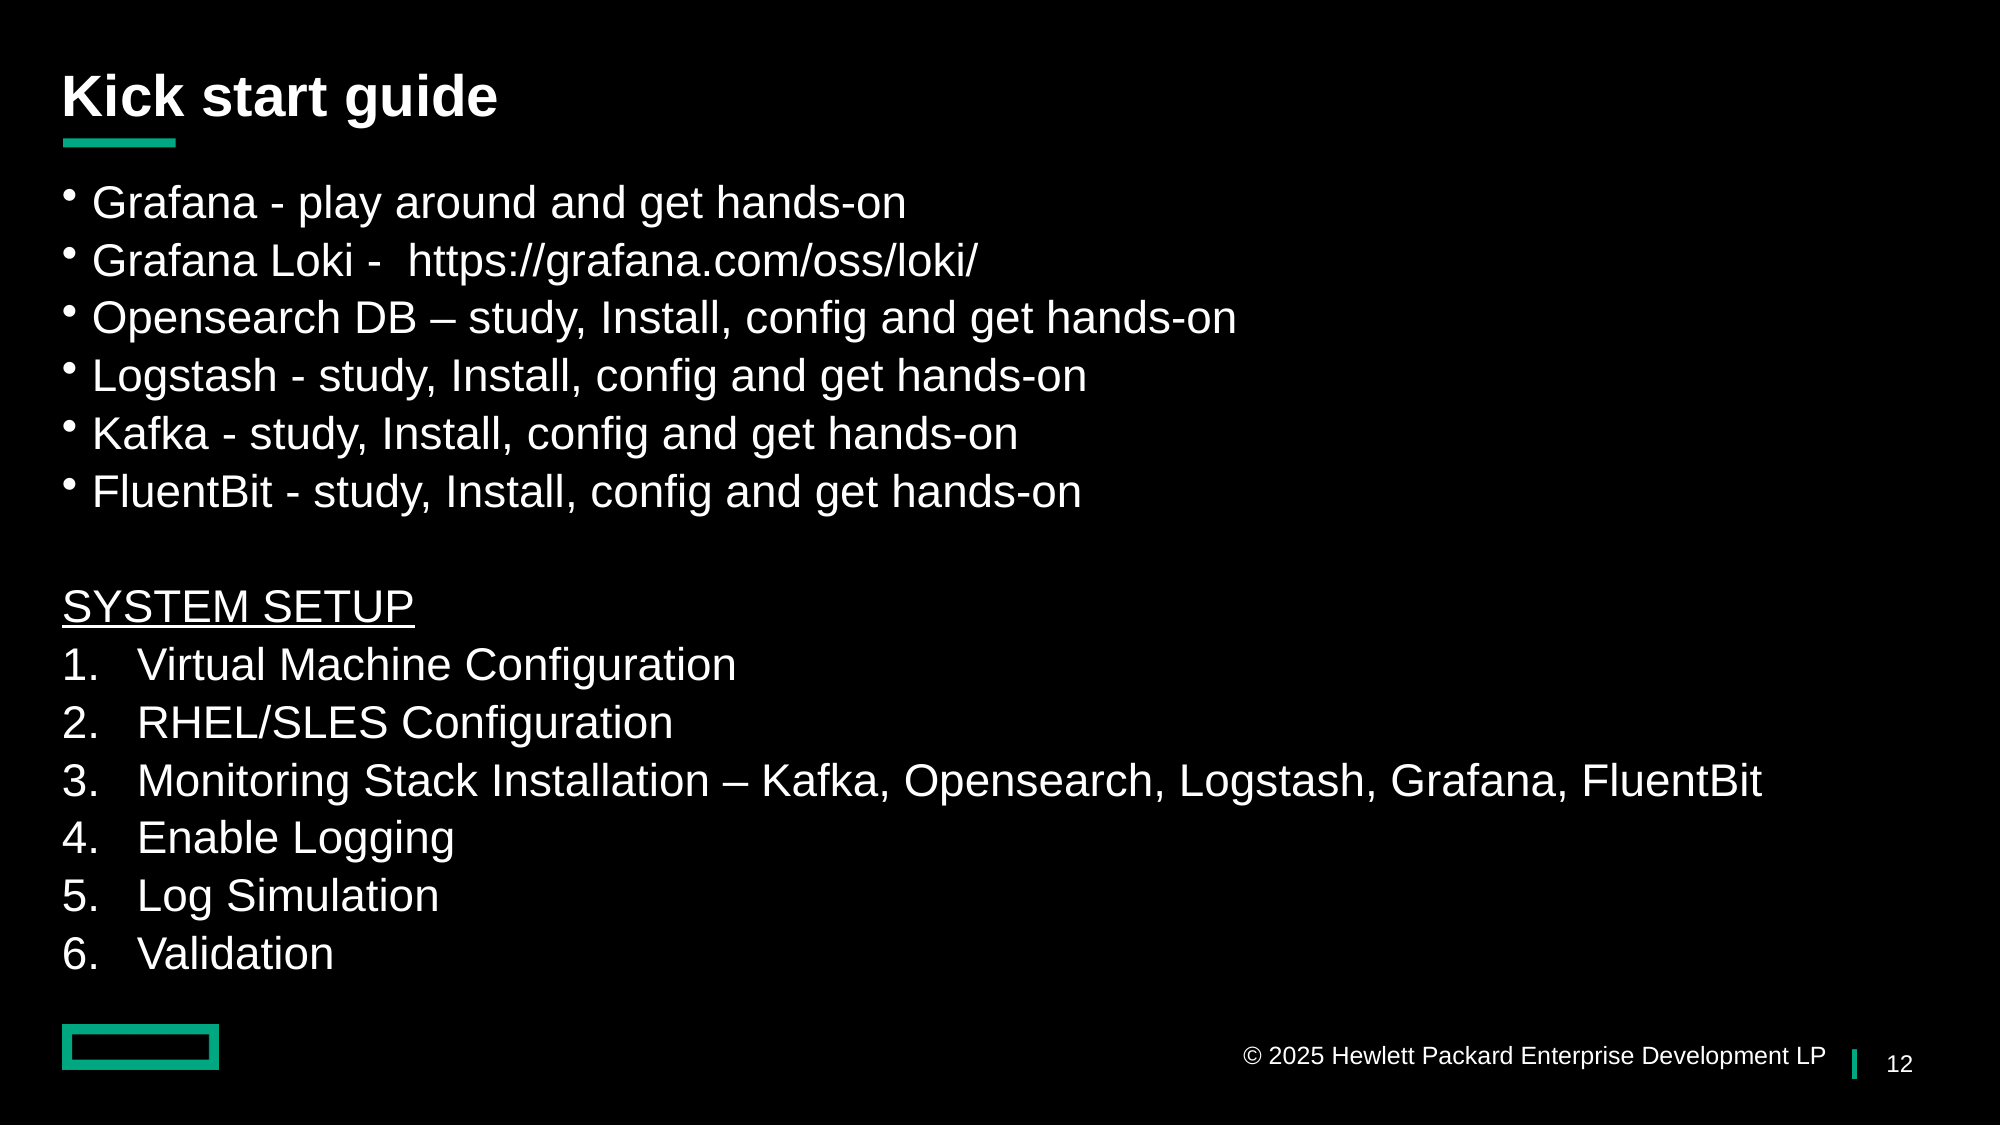

# Kick start guide
Grafana - play around and get hands-on
Grafana Loki -  https://grafana.com/oss/loki/
Opensearch DB – study, Install, config and get hands-on
Logstash - study, Install, config and get hands-on
Kafka - study, Install, config and get hands-on
FluentBit - study, Install, config and get hands-on

SYSTEM SETUP
Virtual Machine Configuration
RHEL/SLES Configuration
Monitoring Stack Installation – Kafka, Opensearch, Logstash, Grafana, FluentBit
Enable Logging
Log Simulation
Validation

© 2025 Hewlett Packard Enterprise Development LP
12